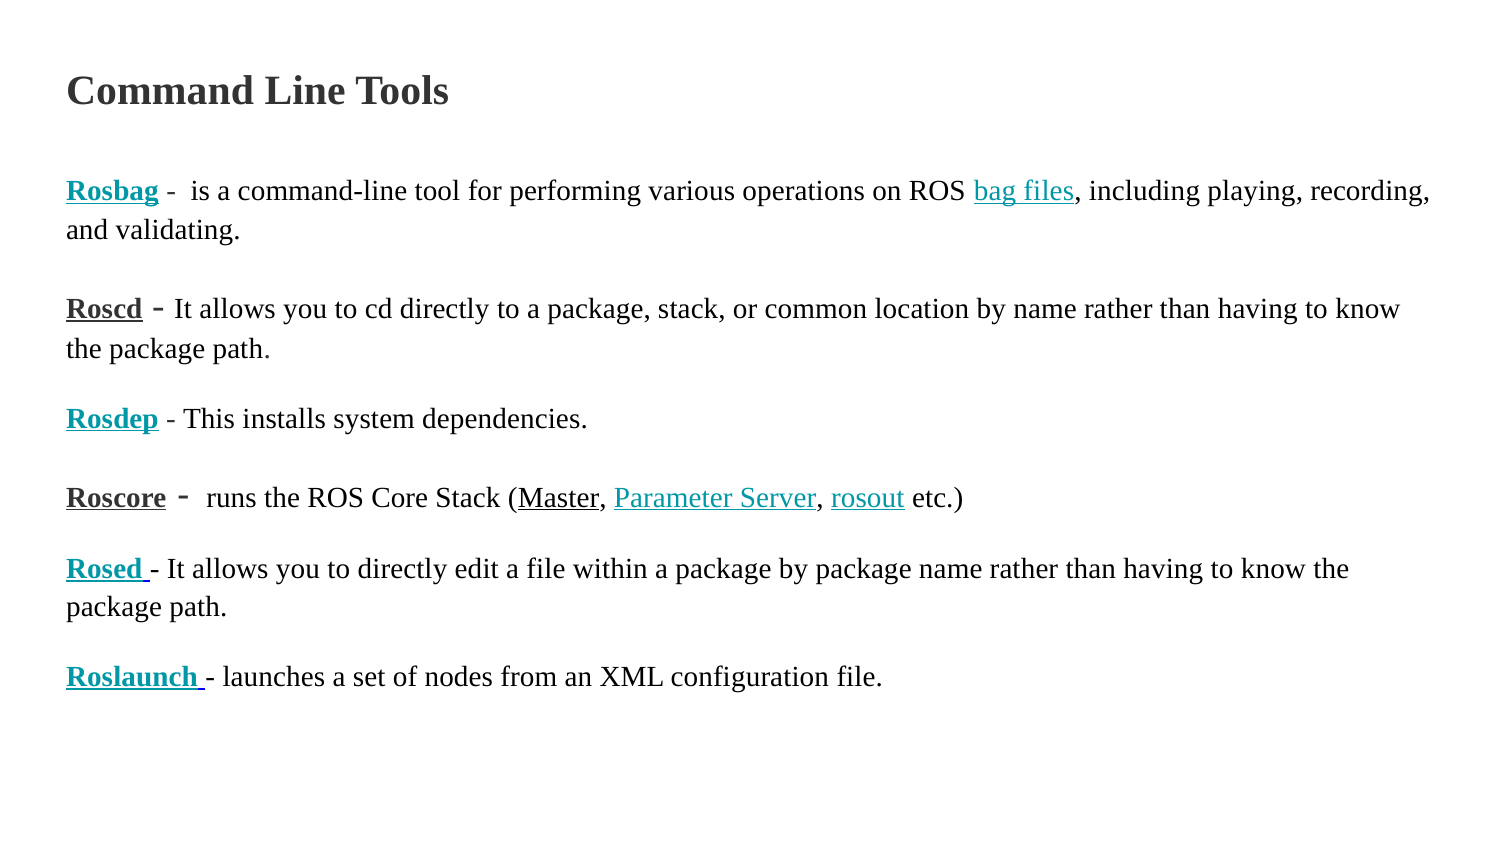

# Command Line Tools

Rosbag -  is a command-line tool for performing various operations on ROS bag files, including playing, recording, and validating.
Roscd - It allows you to cd directly to a package, stack, or common location by name rather than having to know the package path.
Rosdep - This installs system dependencies.
Roscore -  runs the ROS Core Stack (Master, Parameter Server, rosout etc.)
Rosed - It allows you to directly edit a file within a package by package name rather than having to know the package path.
Roslaunch - launches a set of nodes from an XML configuration file.